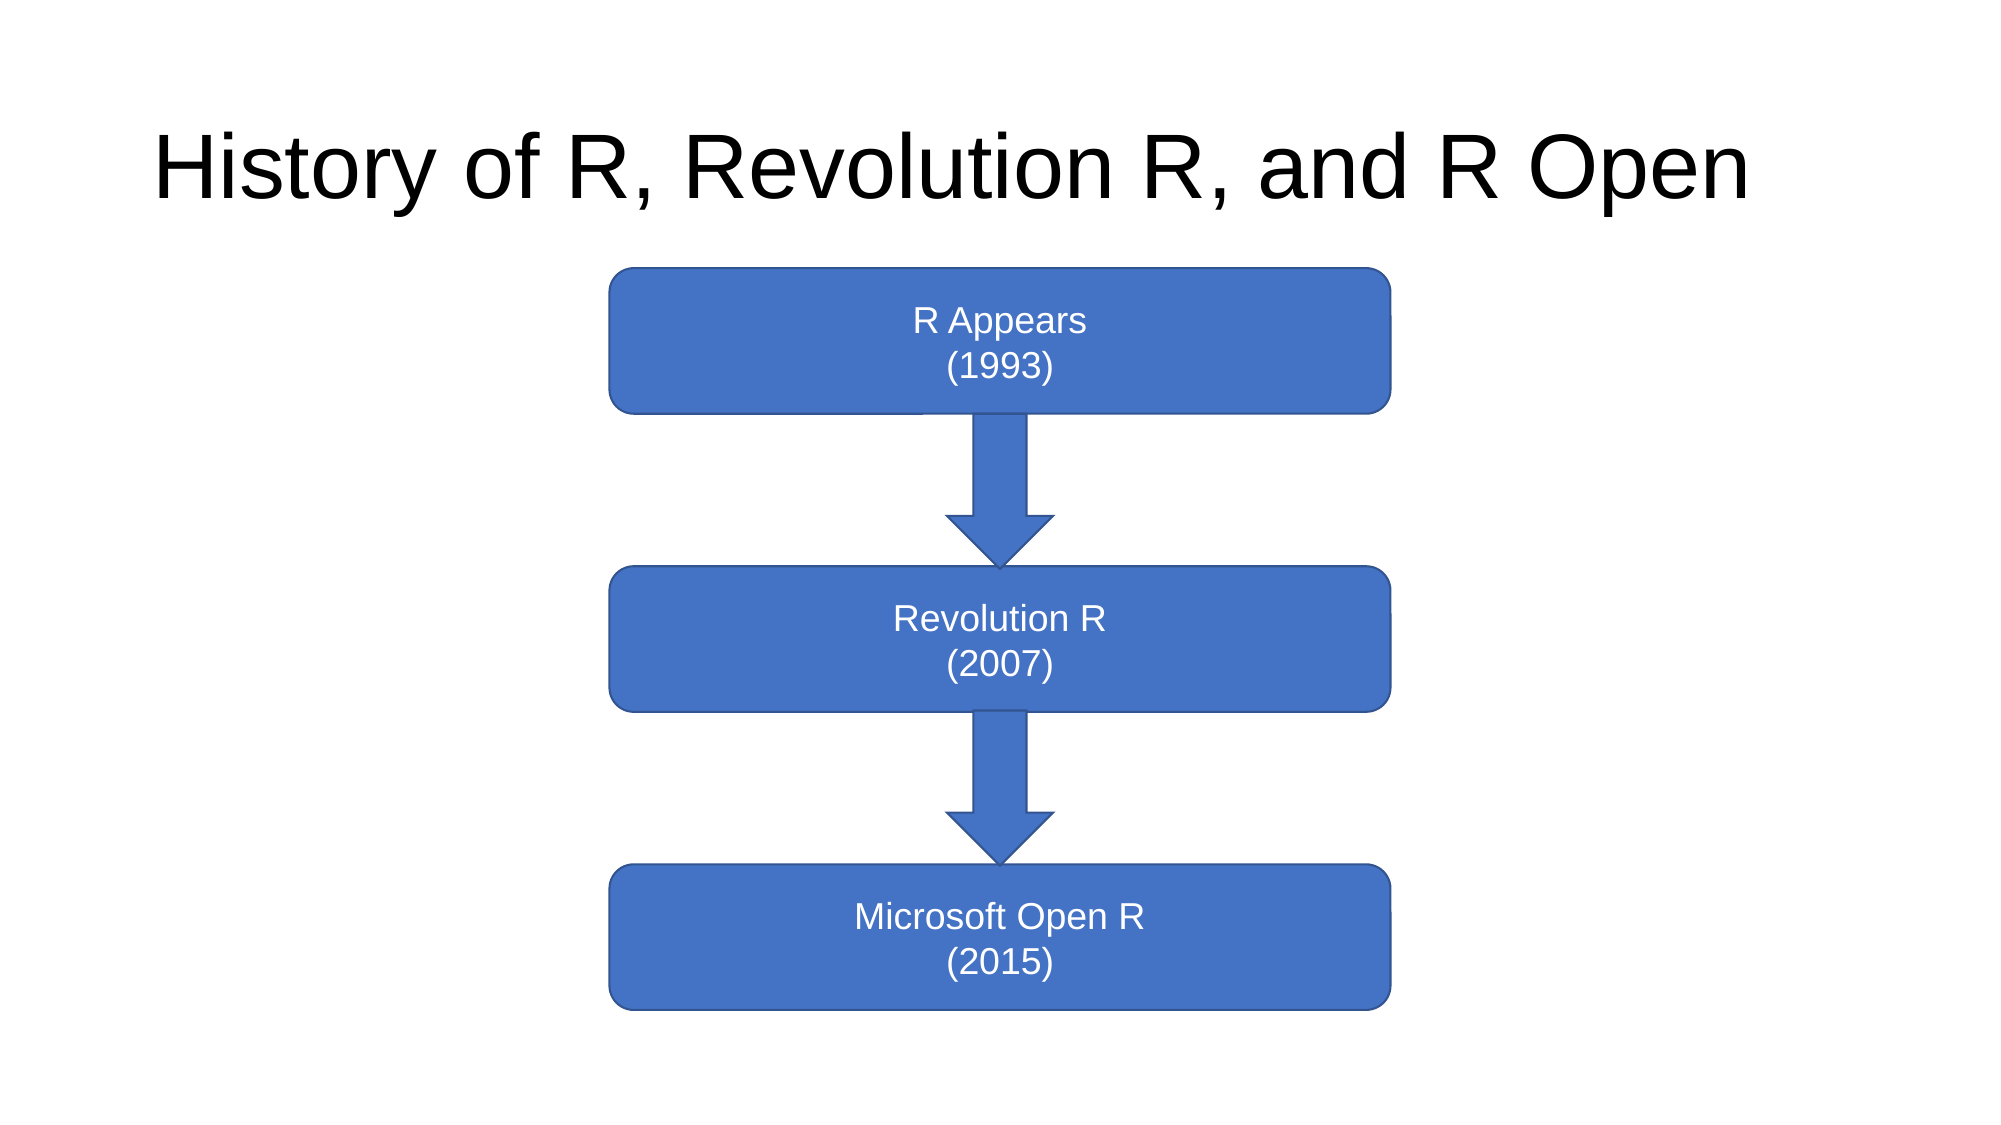

# History of R, Revolution R, and R Open
R Appears
(1993)

Revolution R
(2007)

Microsoft Open R
(2015)